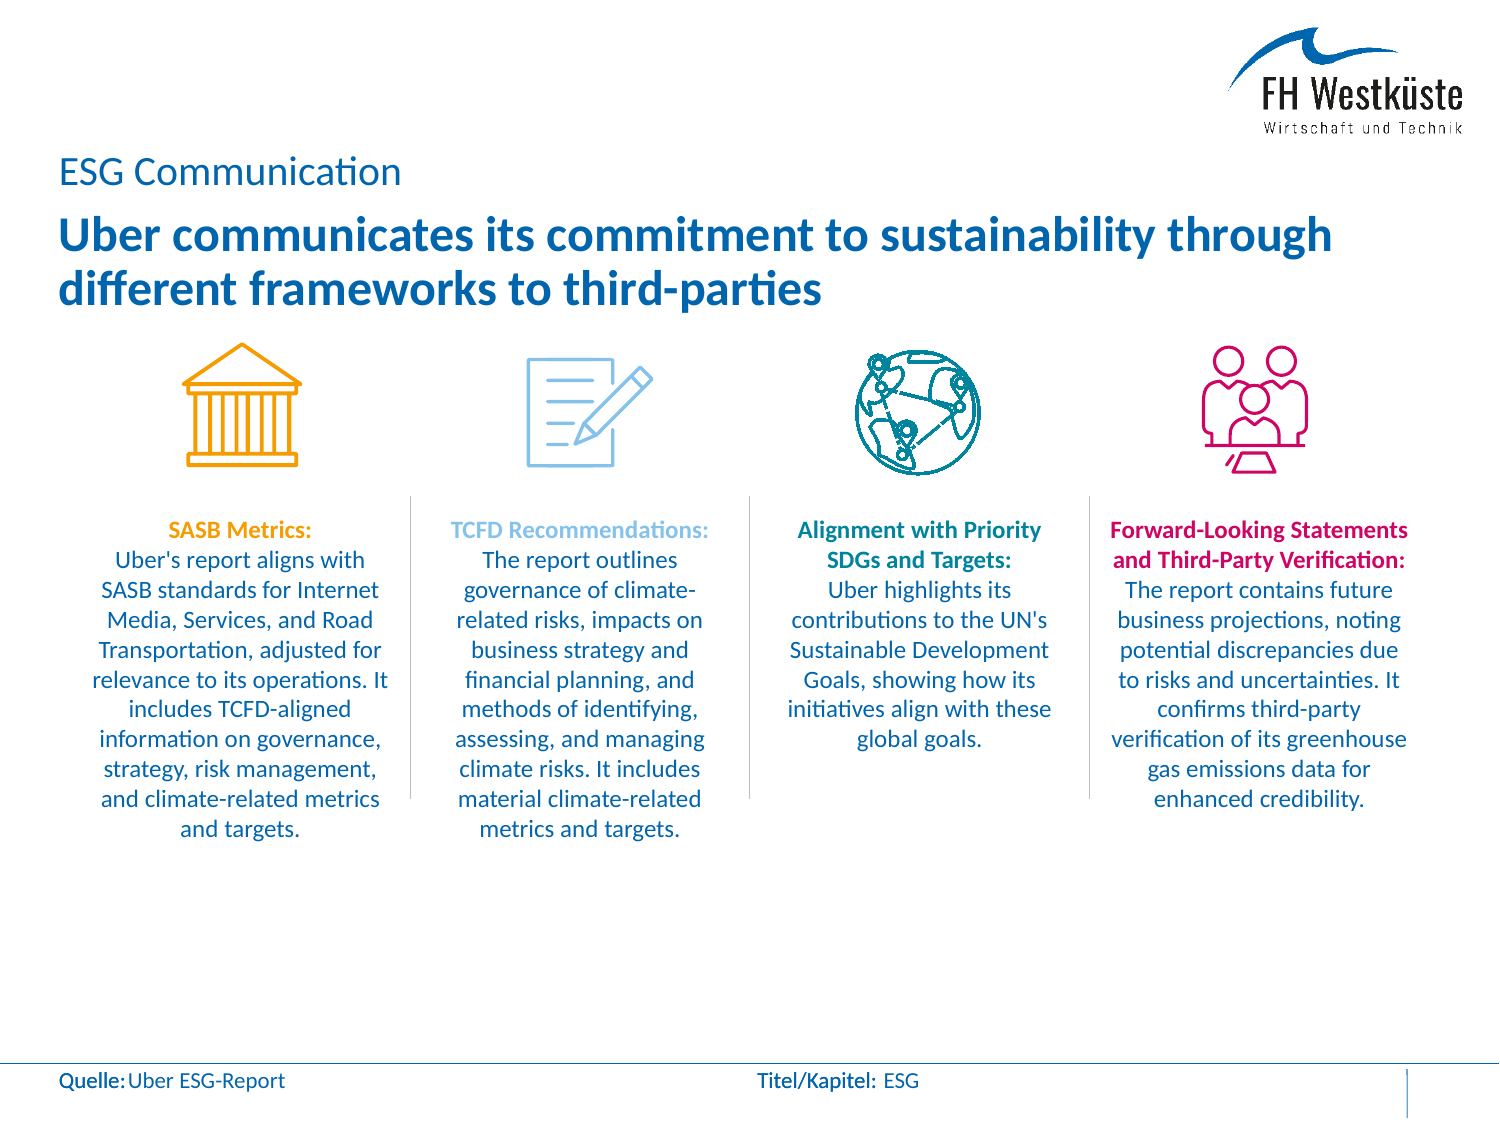

ESG Communication
# Uber communicates its commitment to sustainability through different frameworks to third-parties

SASB Metrics:
Uber's report aligns with SASB standards for Internet Media, Services, and Road Transportation, adjusted for relevance to its operations. It includes TCFD-aligned information on governance, strategy, risk management, and climate-related metrics and targets.
TCFD Recommendations:
The report outlines governance of climate-related risks, impacts on business strategy and financial planning, and methods of identifying, assessing, and managing climate risks. It includes material climate-related metrics and targets.
Alignment with Priority SDGs and Targets:
Uber highlights its contributions to the UN's Sustainable Development Goals, showing how its initiatives align with these global goals.
Forward-Looking Statements and Third-Party Verification:
The report contains future business projections, noting potential discrepancies due to risks and uncertainties. It confirms third-party verification of its greenhouse gas emissions data for enhanced credibility.
Uber ESG-Report
ESG